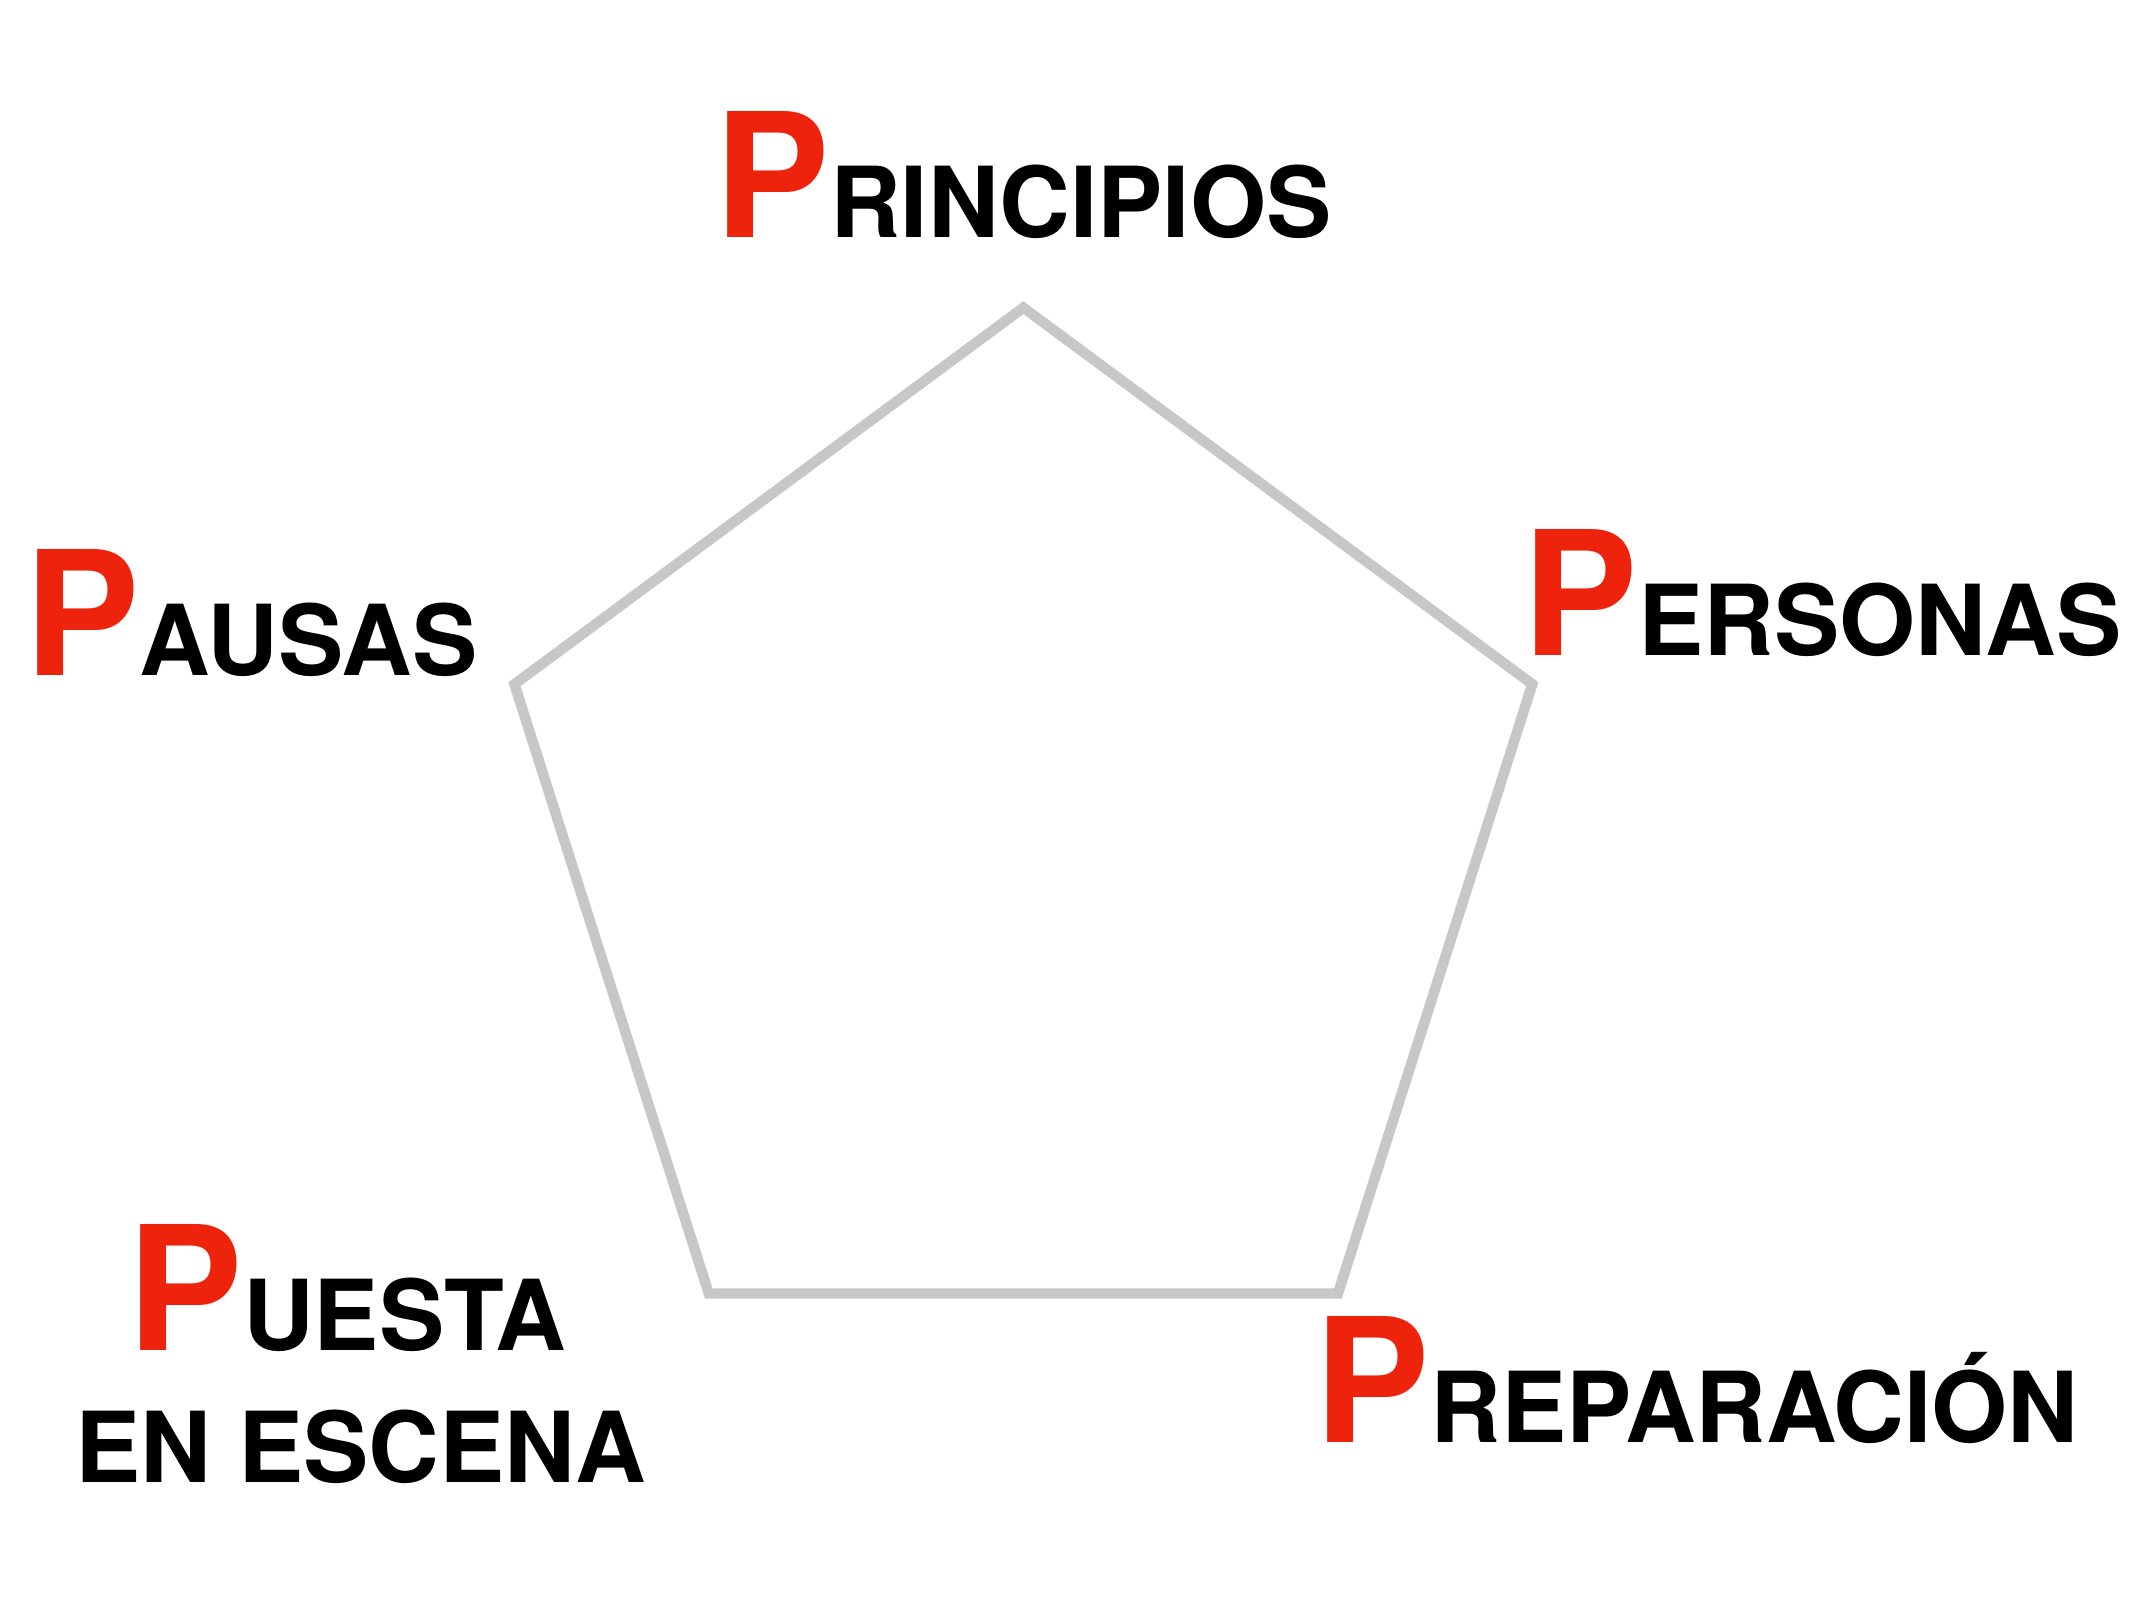

PRINCIPIOS

PERSONAS
PAUSAS
PUESTA
EN ESCENA
PREPARACIÓN